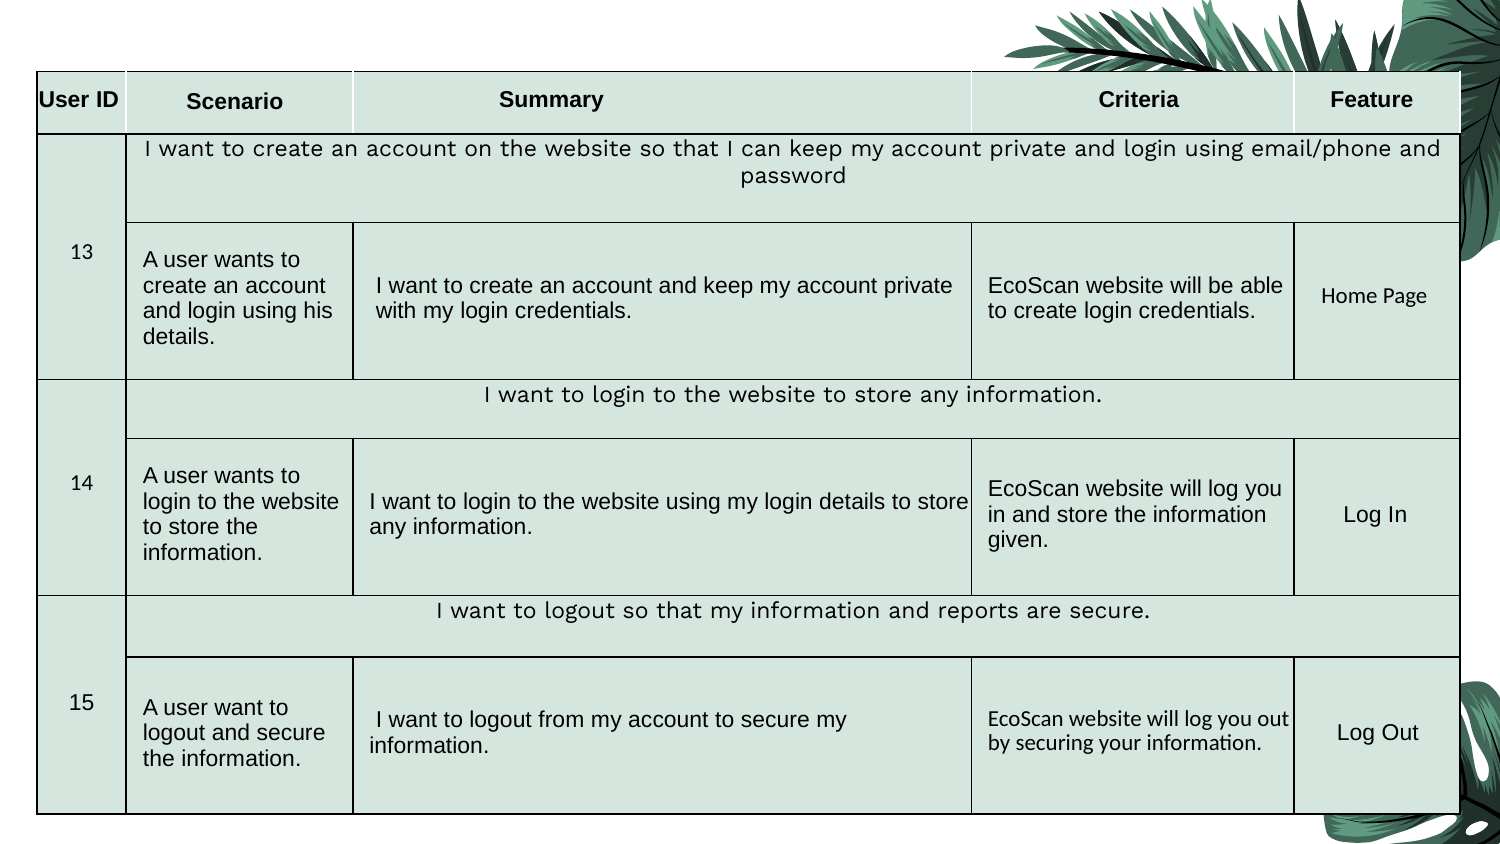

| User ID | Scenario | Summary | Criteria | Feature |
| --- | --- | --- | --- | --- |
| 13 | I want to create an account on the website so that I can keep my account private and login using email/phone and password |  |  |  |
|  | A user wants to create an account and login using his details. | I want to create an account and keep my account private with my login credentials. | EcoScan website will be able to create login credentials. | Home Page |
| 14 | I want to login to the website to store any information. |  |  |  |
|  | A user wants to login to the website to store the information. | I want to login to the website using my login details to store any information. | EcoScan website will log you in and store the information given. | Log In |
| 15 | I want to logout so that my information and reports are secure. |  |  |  |
|  | A user want to logout and secure the information. | I want to logout from my account to secure my information. | EcoScan website will log you out by securing your information. | Log Out |